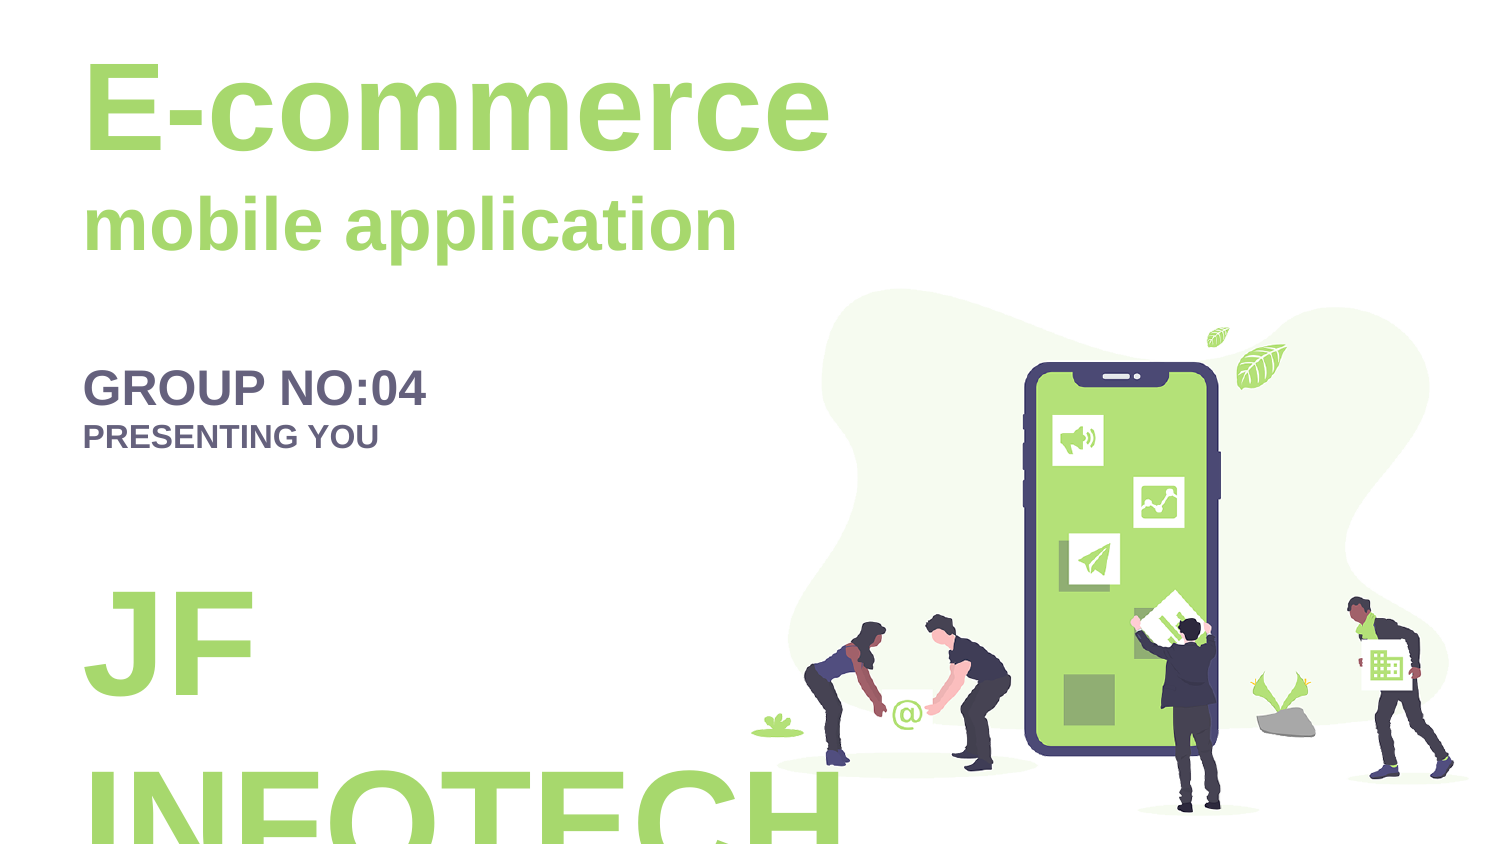

# E-commerce mobile application GROUP NO:04 PRESENTING YOU JF INFOTECH